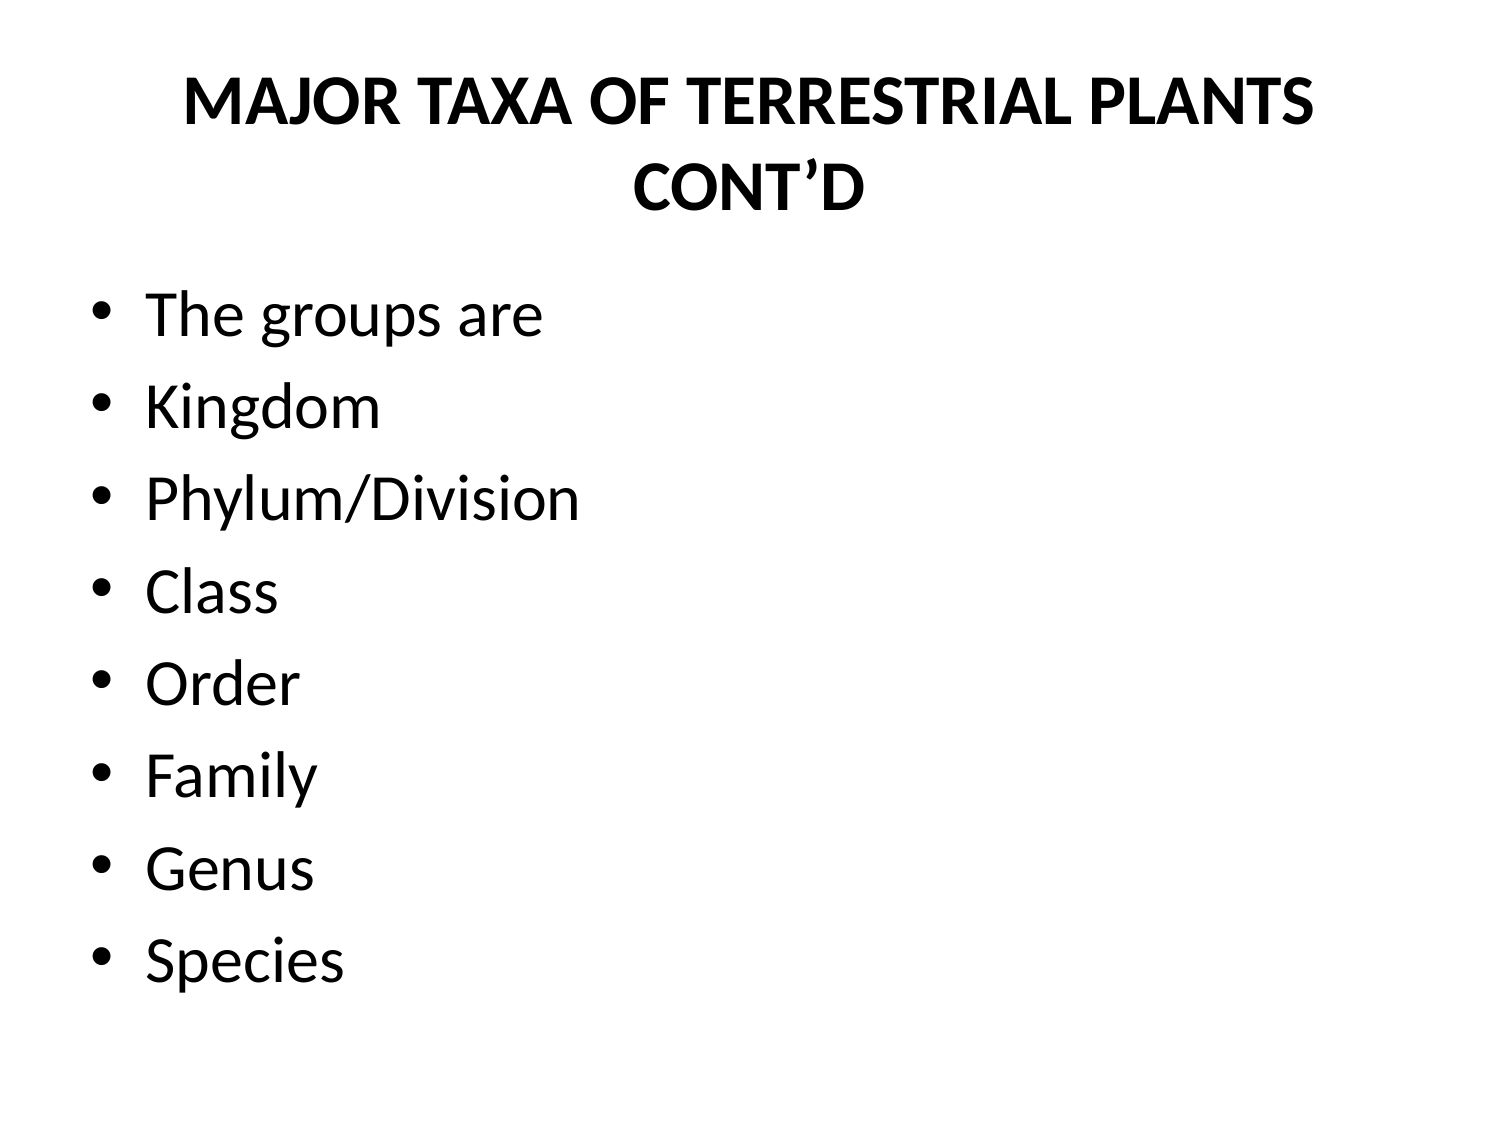

# MAJOR TAXA OF TERRESTRIAL PLANTS CONT’D
The groups are
Kingdom
Phylum/Division
Class
Order
Family
Genus
Species